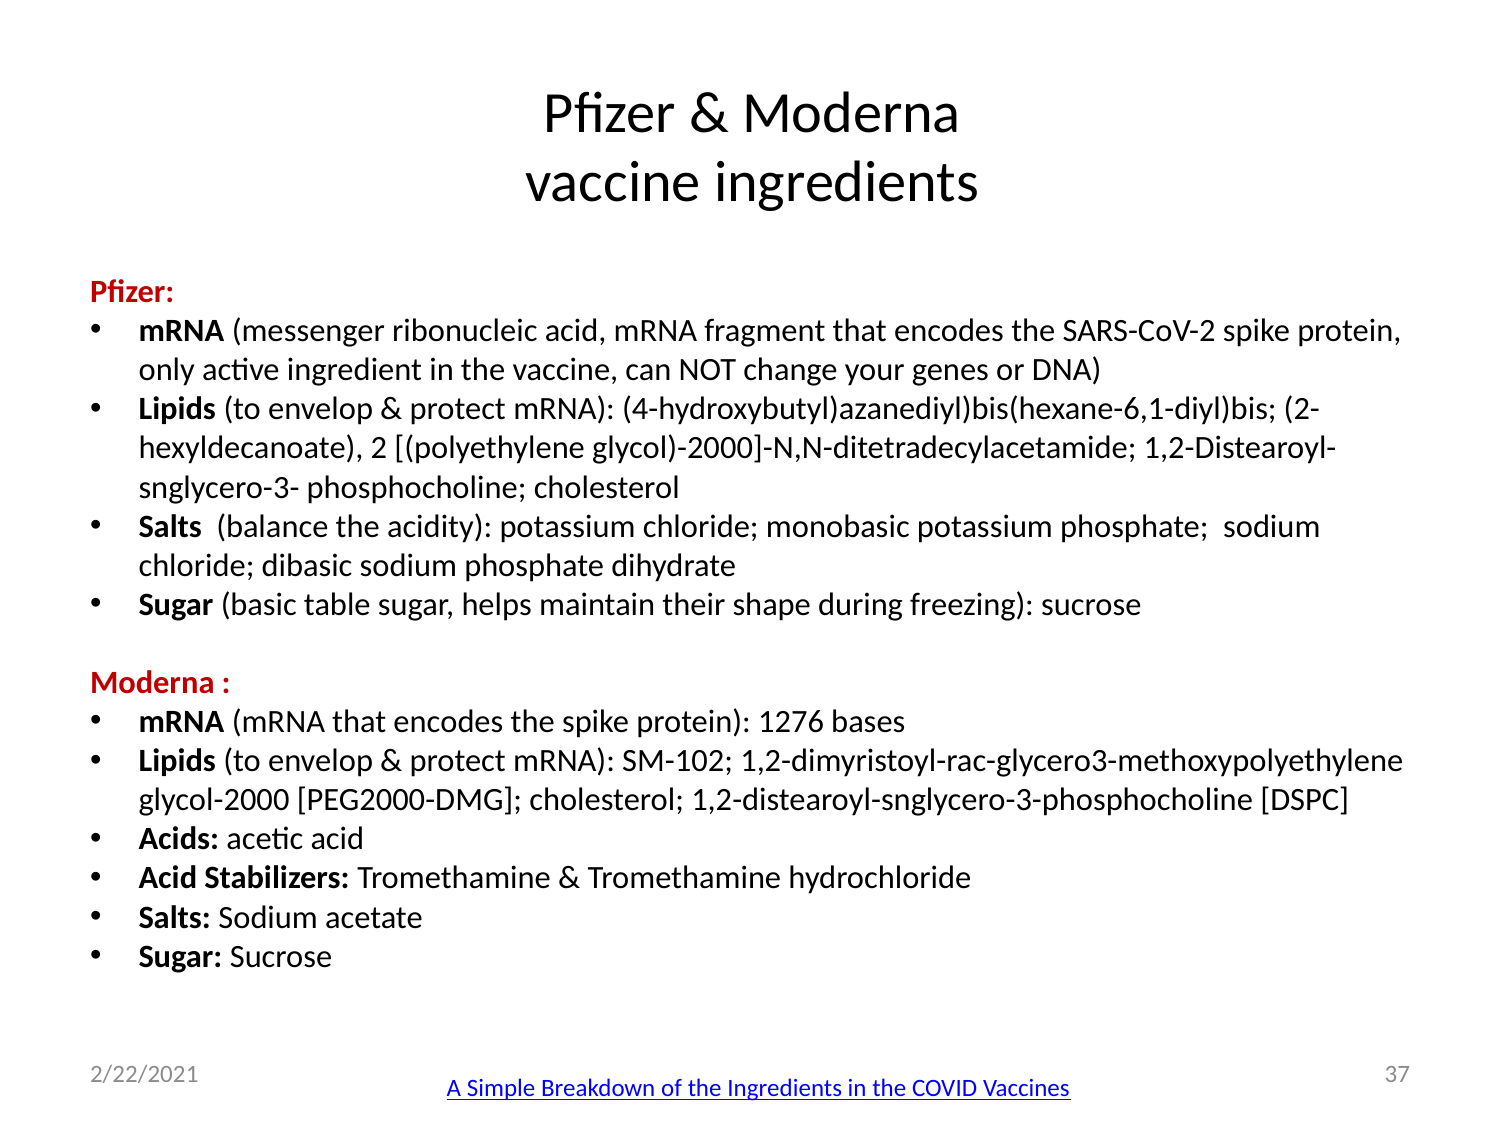

# Pfizer & Moderna vaccine ingredients
Pfizer:
mRNA (messenger ribonucleic acid, mRNA fragment that encodes the SARS-CoV-2 spike protein, only active ingredient in the vaccine, can NOT change your genes or DNA)
Lipids (to envelop & protect mRNA): (4-hydroxybutyl)azanediyl)bis(hexane-6,1-diyl)bis; (2-hexyldecanoate), 2 [(polyethylene glycol)-2000]-N,N-ditetradecylacetamide; 1,2-Distearoyl-snglycero-3- phosphocholine; cholesterol
Salts  (balance the acidity): potassium chloride; monobasic potassium phosphate;  sodium chloride; dibasic sodium phosphate dihydrate
Sugar (basic table sugar, helps maintain their shape during freezing): sucrose

Moderna :
mRNA (mRNA that encodes the spike protein): 1276 bases
Lipids (to envelop & protect mRNA): SM-102; 1,2-dimyristoyl-rac-glycero3-methoxypolyethylene glycol-2000 [PEG2000-DMG]; cholesterol; 1,2-distearoyl-snglycero-3-phosphocholine [DSPC]
Acids: acetic acid
Acid Stabilizers: Tromethamine & Tromethamine hydrochloride
Salts: Sodium acetate
Sugar: Sucrose

2/22/2021
37
A Simple Breakdown of the Ingredients in the COVID Vaccines